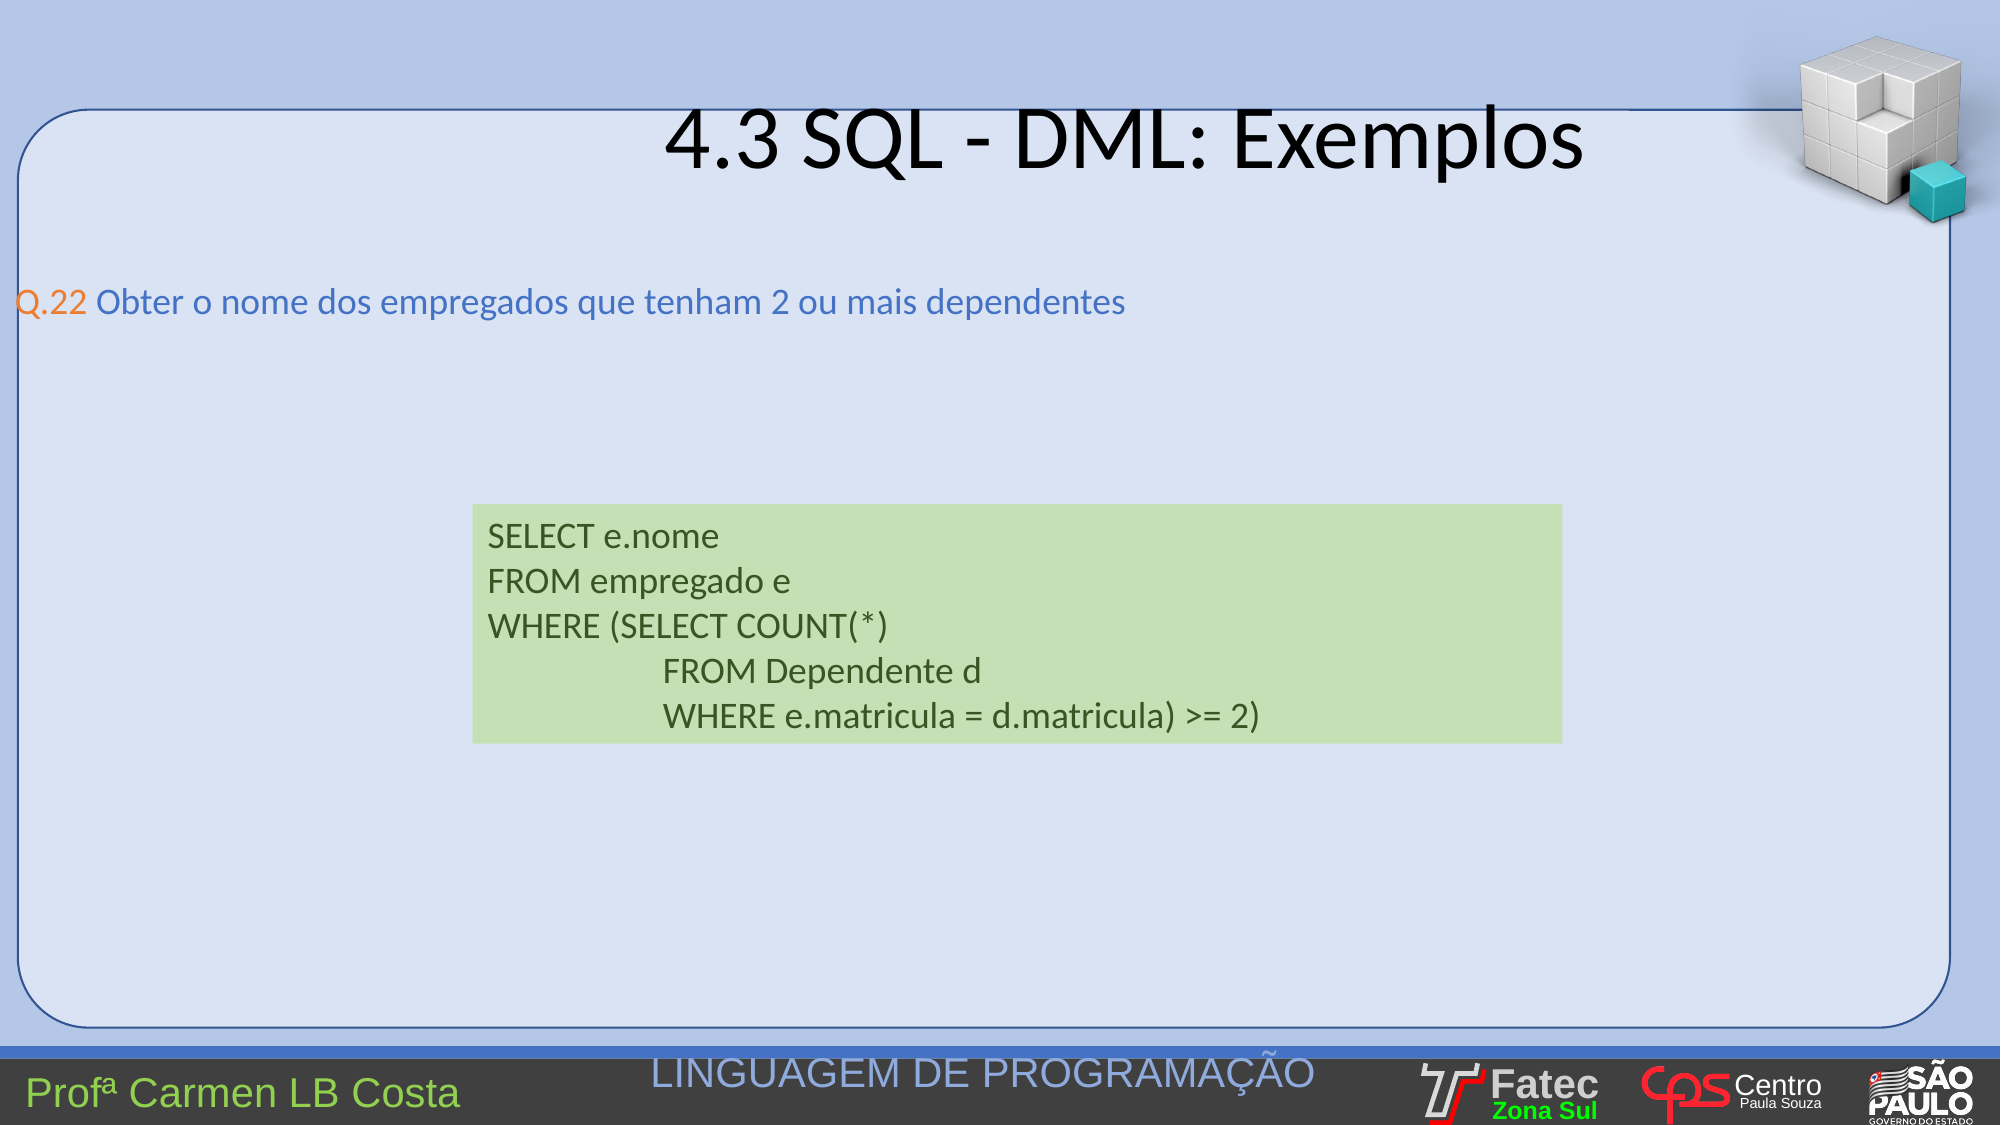

4.3 SQL - DML: Exemplos
Q.22 Obter o nome dos empregados que tenham 2 ou mais dependentes
SELECT e.nome
FROM empregado e
WHERE (SELECT COUNT(*)
	   FROM Dependente d
	   WHERE e.matricula = d.matricula) >= 2)